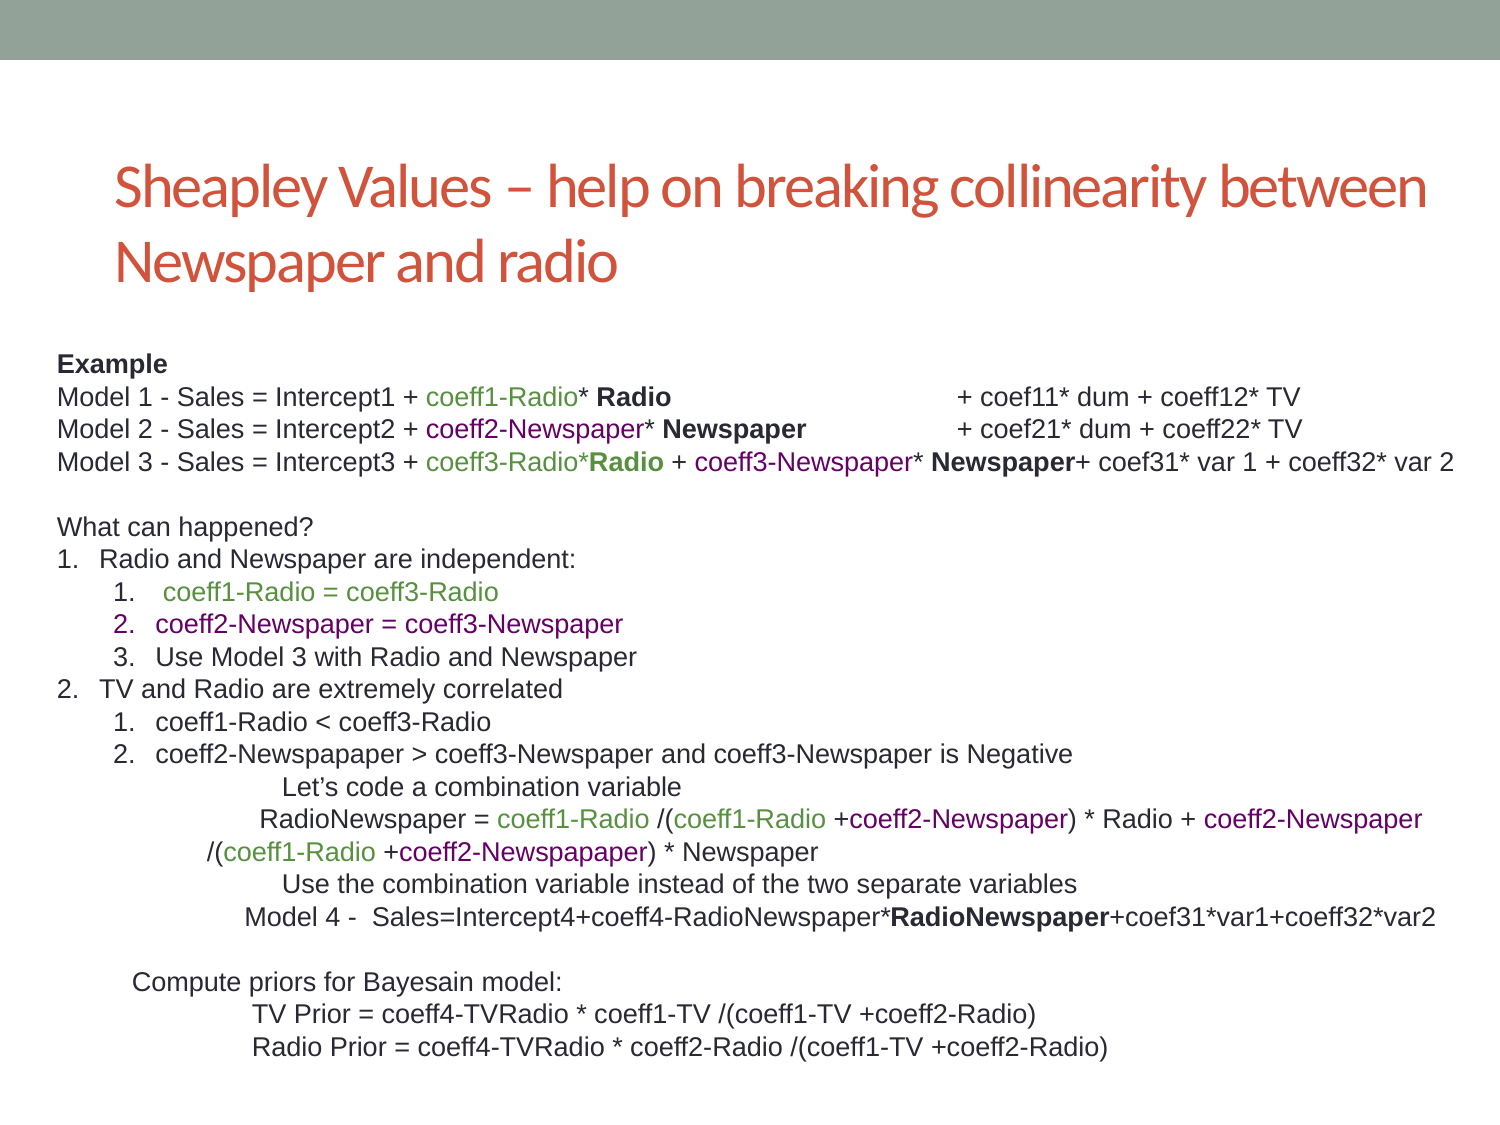

# Sheapley Values – help on breaking collinearity between Newspaper and radio
Example
Model 1 - Sales = Intercept1 + coeff1-Radio* Radio            		+ coef11* dum + coeff12* TV
Model 2 - Sales = Intercept2 + coeff2-Newspaper* Newspaper 	+ coef21* dum + coeff22* TV
Model 3 - Sales = Intercept3 + coeff3-Radio*Radio + coeff3-Newspaper* Newspaper+ coef31* var 1 + coeff32* var 2

What can happened?
Radio and Newspaper are independent:
 coeff1-Radio = coeff3-Radio
coeff2-Newspaper = coeff3-Newspaper
Use Model 3 with Radio and Newspaper
TV and Radio are extremely correlated
coeff1-Radio < coeff3-Radio
coeff2-Newspapaper > coeff3-Newspaper and coeff3-Newspaper is Negative
	Let’s code a combination variable
       RadioNewspaper = coeff1-Radio /(coeff1-Radio +coeff2-Newspaper) * Radio + coeff2-Newspaper /(coeff1-Radio +coeff2-Newspapaper) * Newspaper
	Use the combination variable instead of the two separate variables
     Model 4 -  Sales=Intercept4+coeff4-RadioNewspaper*RadioNewspaper+coef31*var1+coeff32*var2

Compute priors for Bayesain model:
      TV Prior = coeff4-TVRadio * coeff1-TV /(coeff1-TV +coeff2-Radio)
      Radio Prior = coeff4-TVRadio * coeff2-Radio /(coeff1-TV +coeff2-Radio)